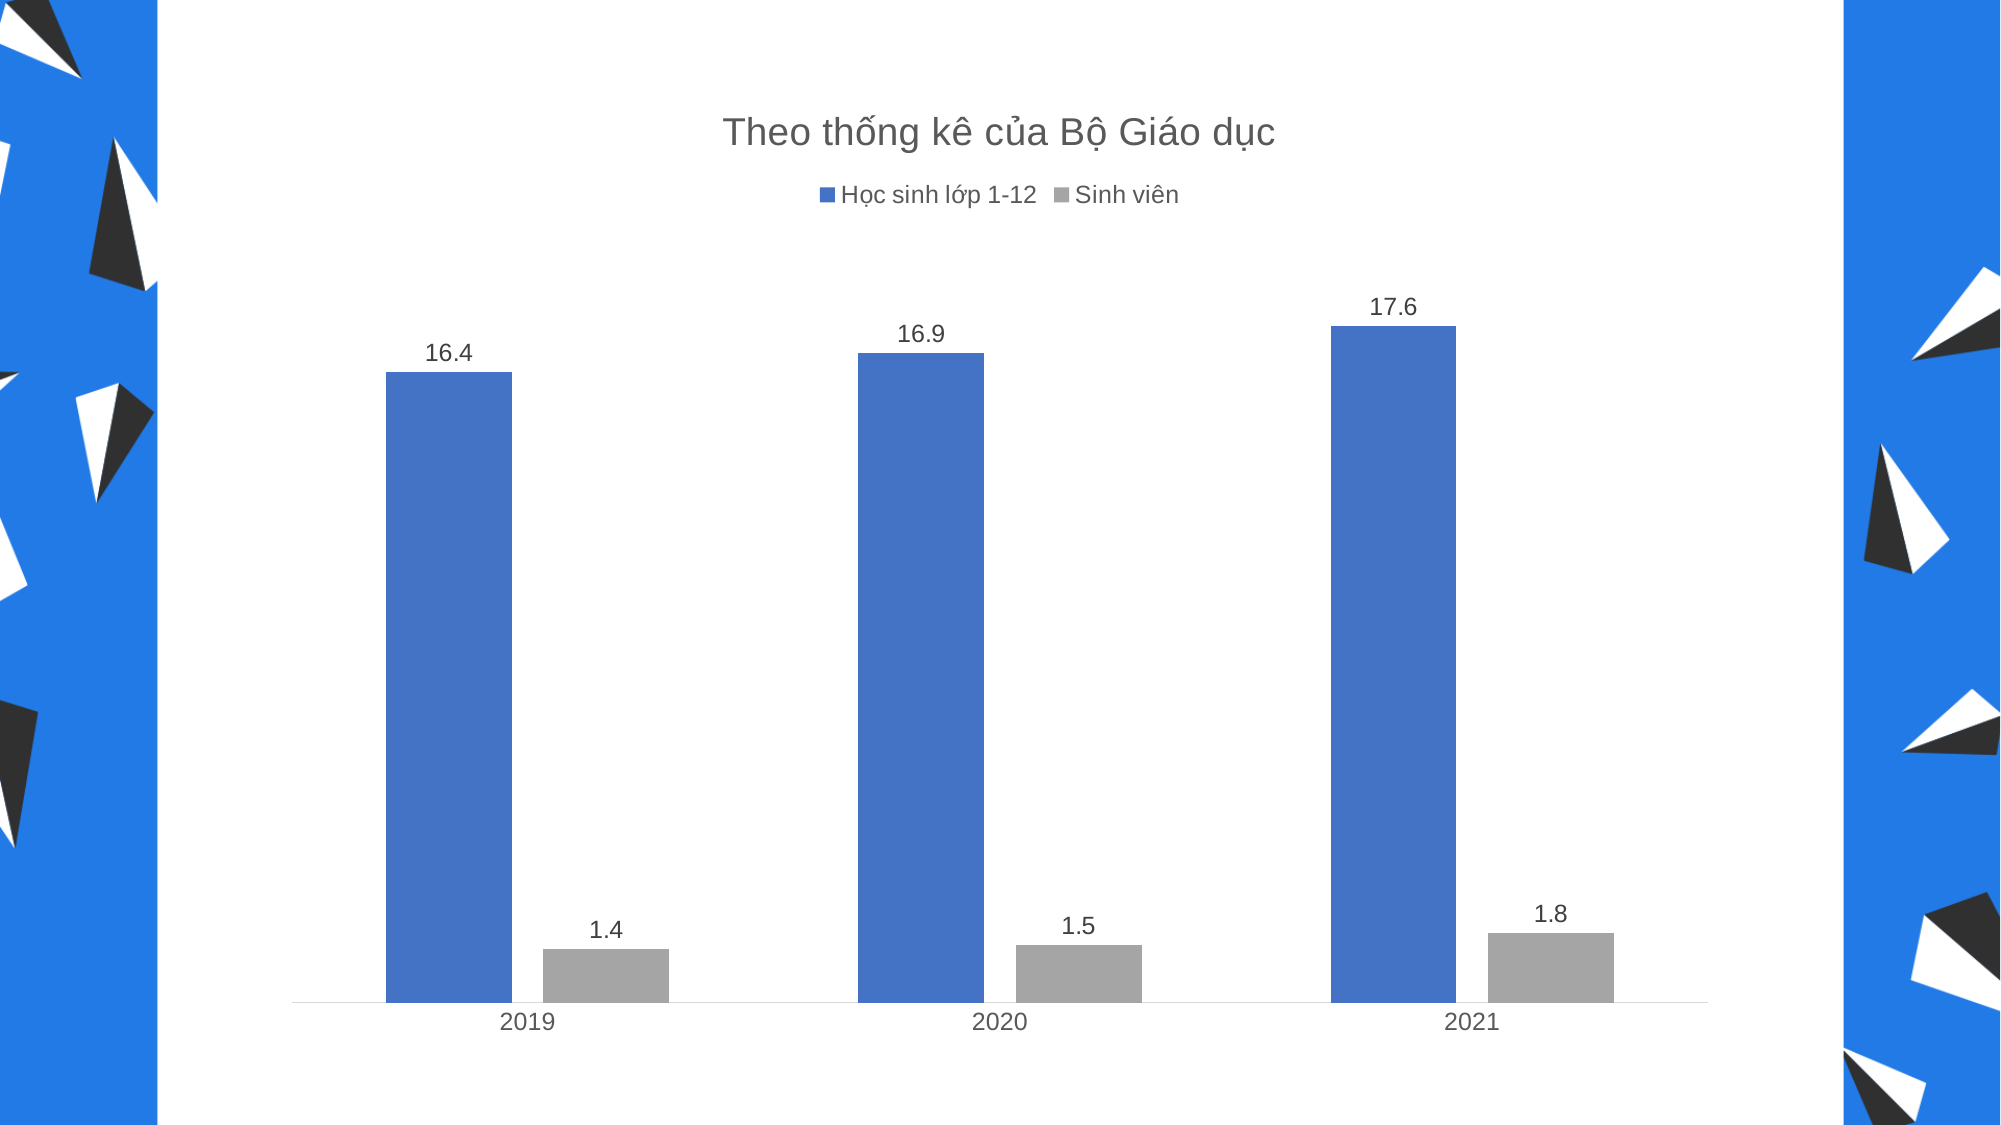

### Chart: Theo thống kê của Bộ Giáo dục

| Category | Học sinh lớp 1-12 | Sinh viên |
|---|---|---|
| 2019 | 16.4 | 1.4 |
| 2020 | 16.9 | 1.5 |
| 2021 | 17.6 | 1.8 |